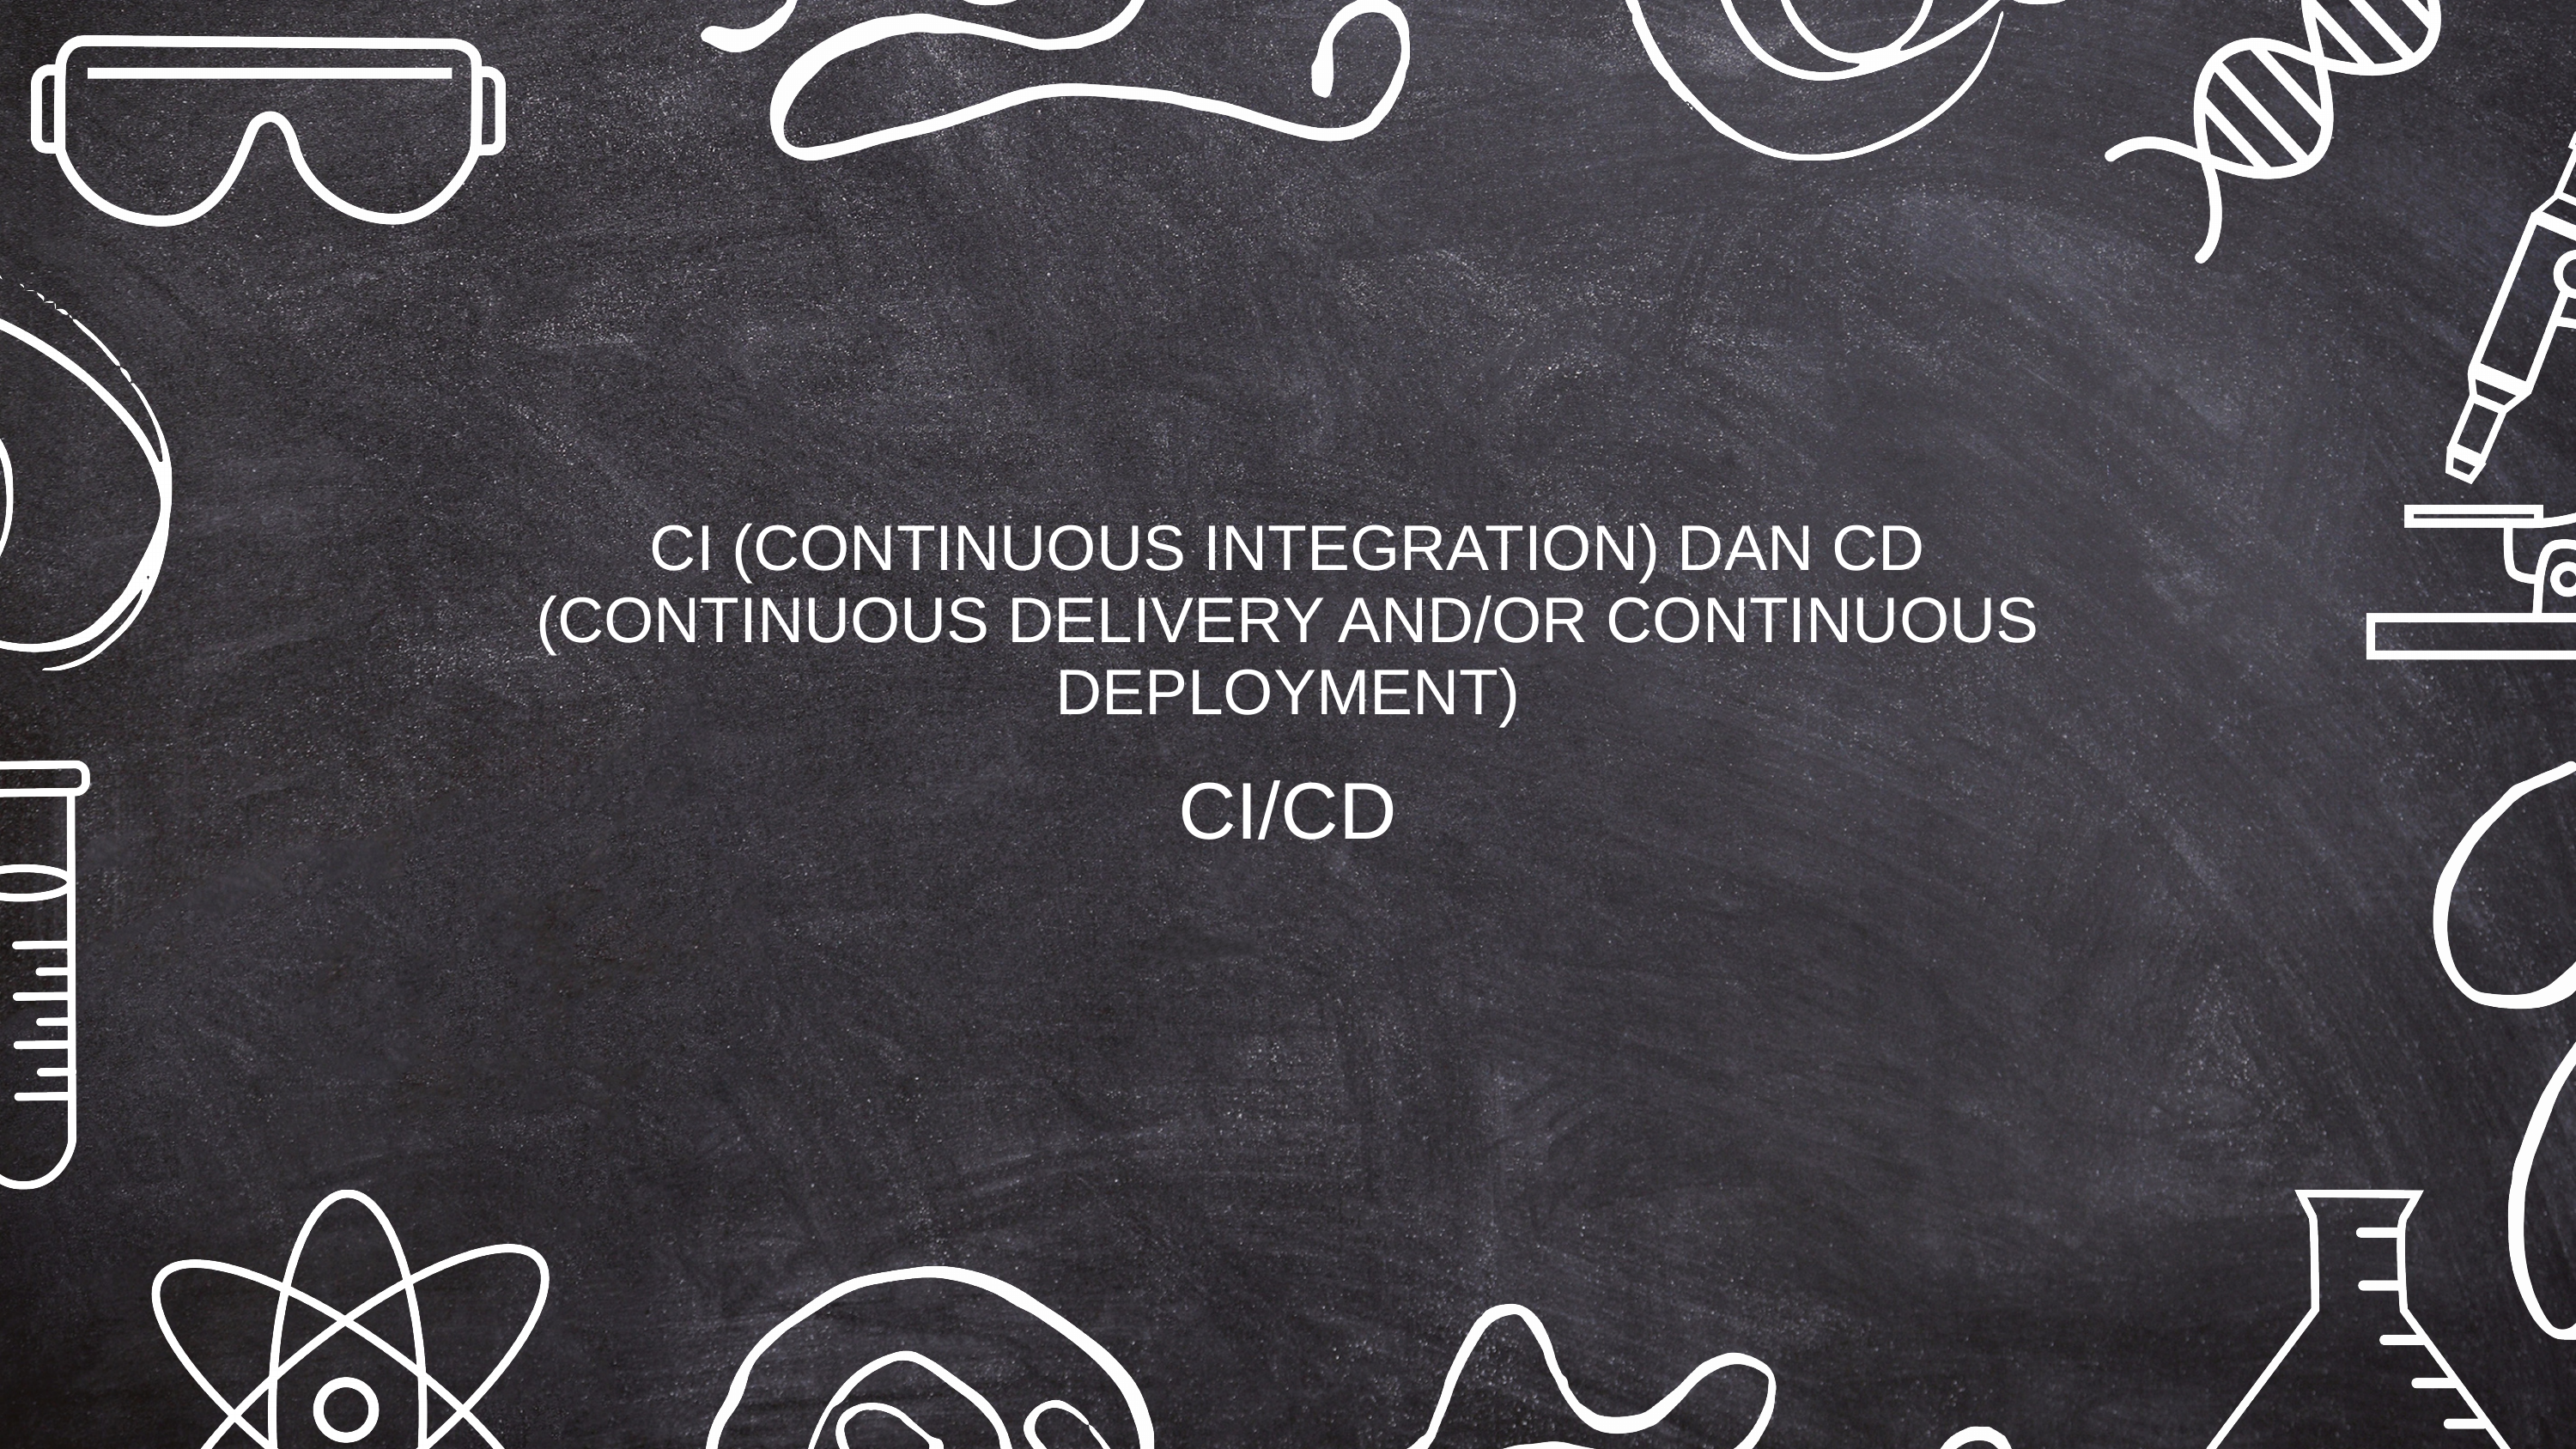

CI (CONTINUOUS INTEGRATION) DAN CD (CONTINUOUS DELIVERY AND/OR CONTINUOUS DEPLOYMENT)

 CI/CD